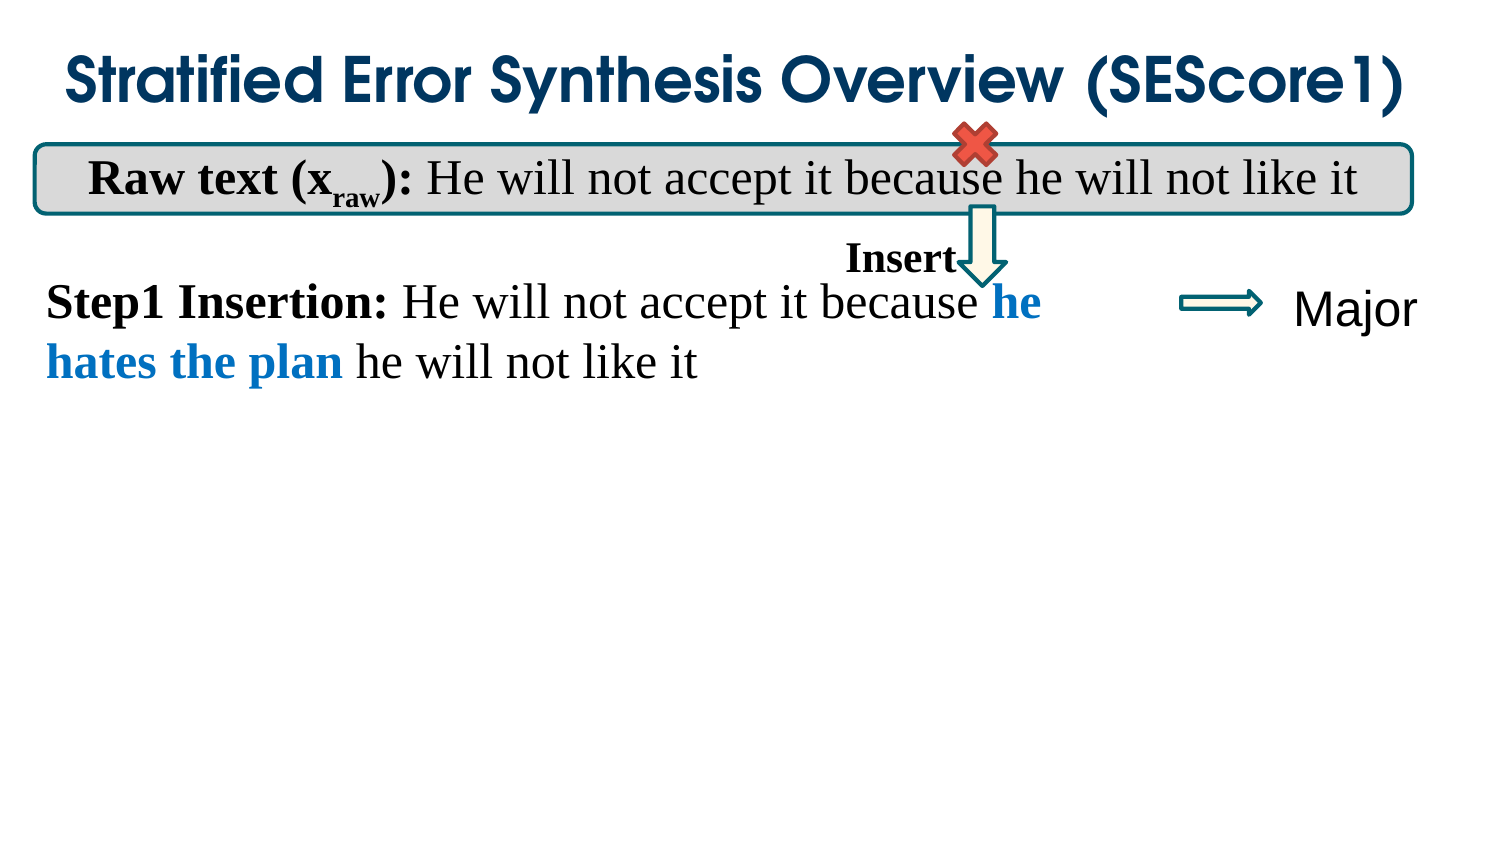

# Stratified Error Synthesis Overview (SEScore1)

Raw text (xraw): He will not accept it because he will not like it
Insert

Step1 Insertion: He will not accept it because he hates the plan he will not like it
Major